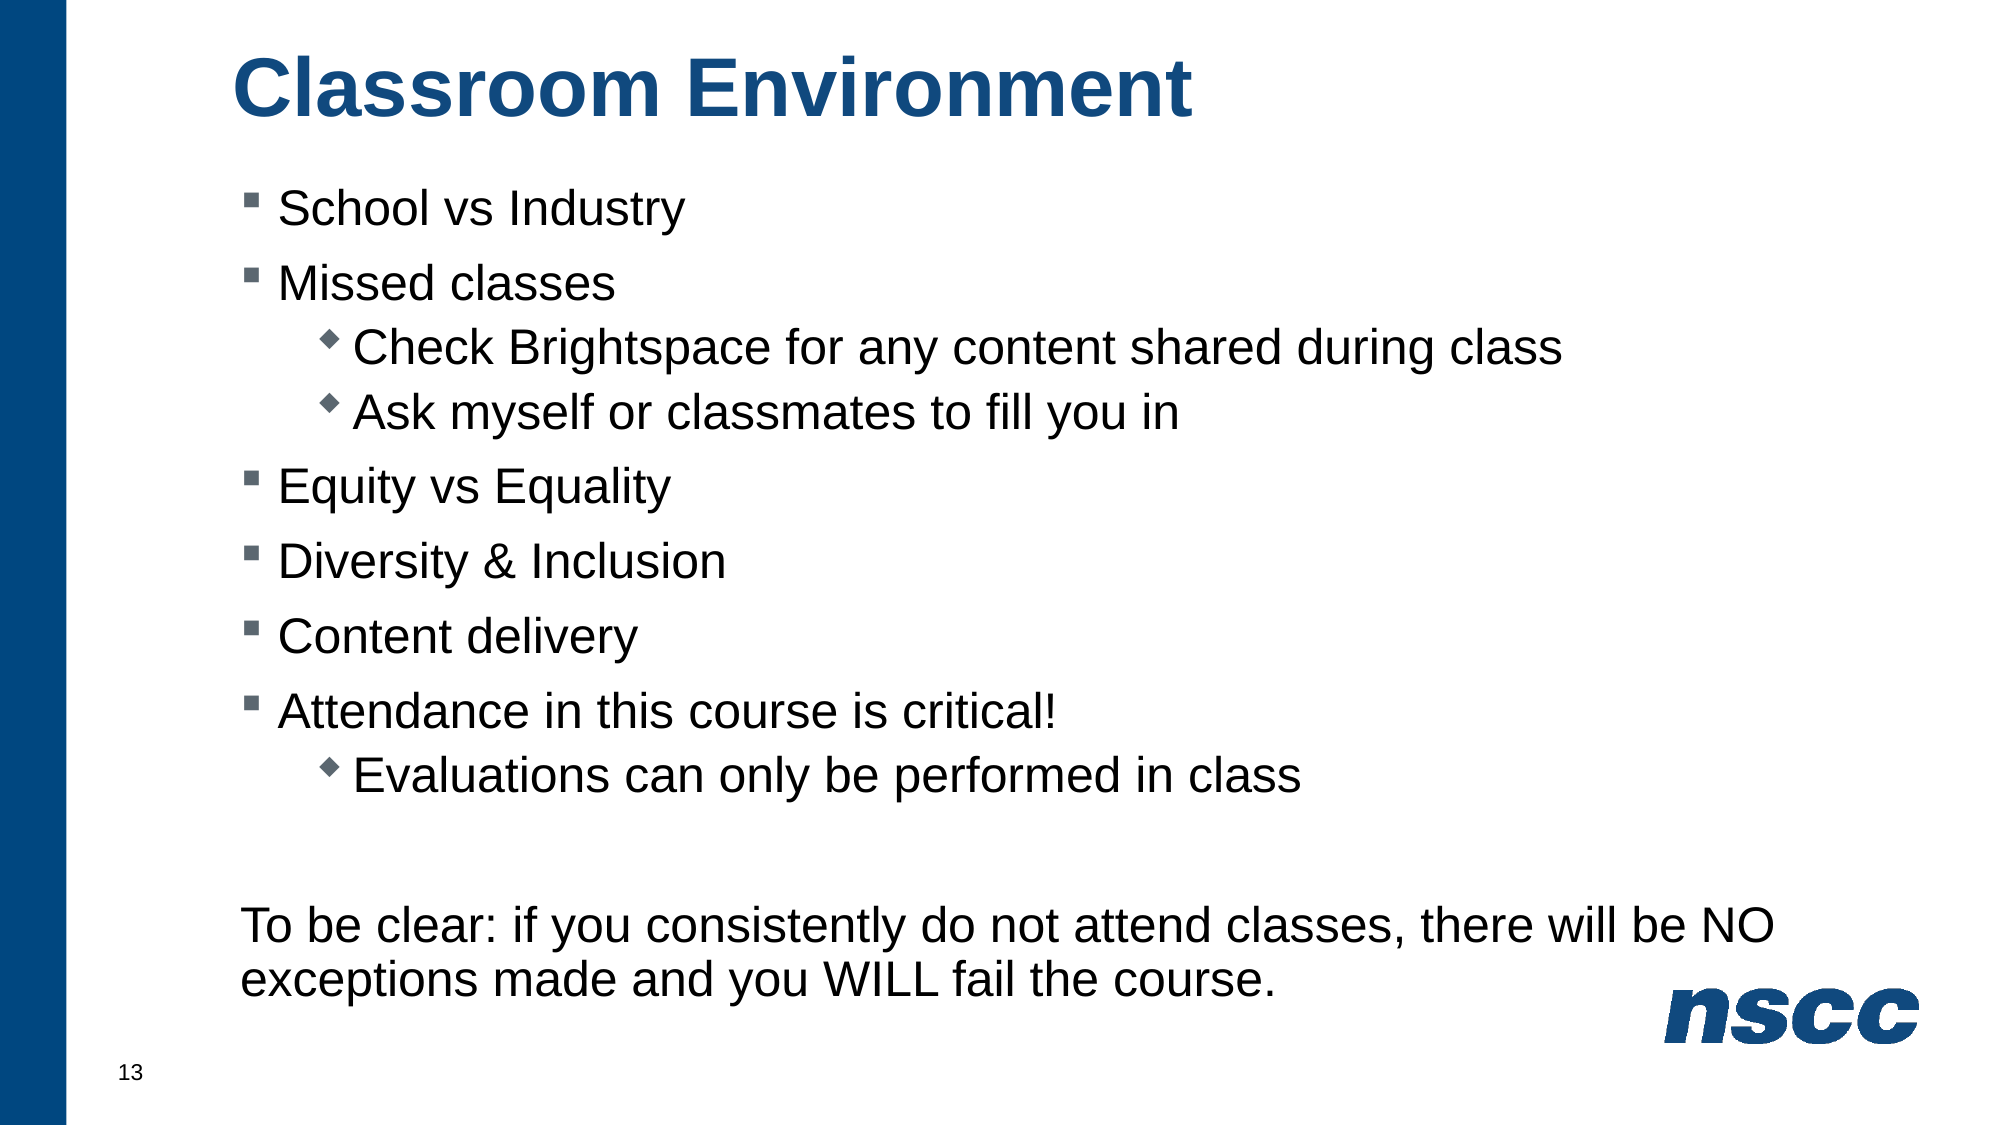

# Classroom Environment
School vs Industry
Missed classes
Check Brightspace for any content shared during class
Ask myself or classmates to fill you in
Equity vs Equality
Diversity & Inclusion
Content delivery
Attendance in this course is critical!
Evaluations can only be performed in class

To be clear: if you consistently do not attend classes, there will be NO exceptions made and you WILL fail the course.
13